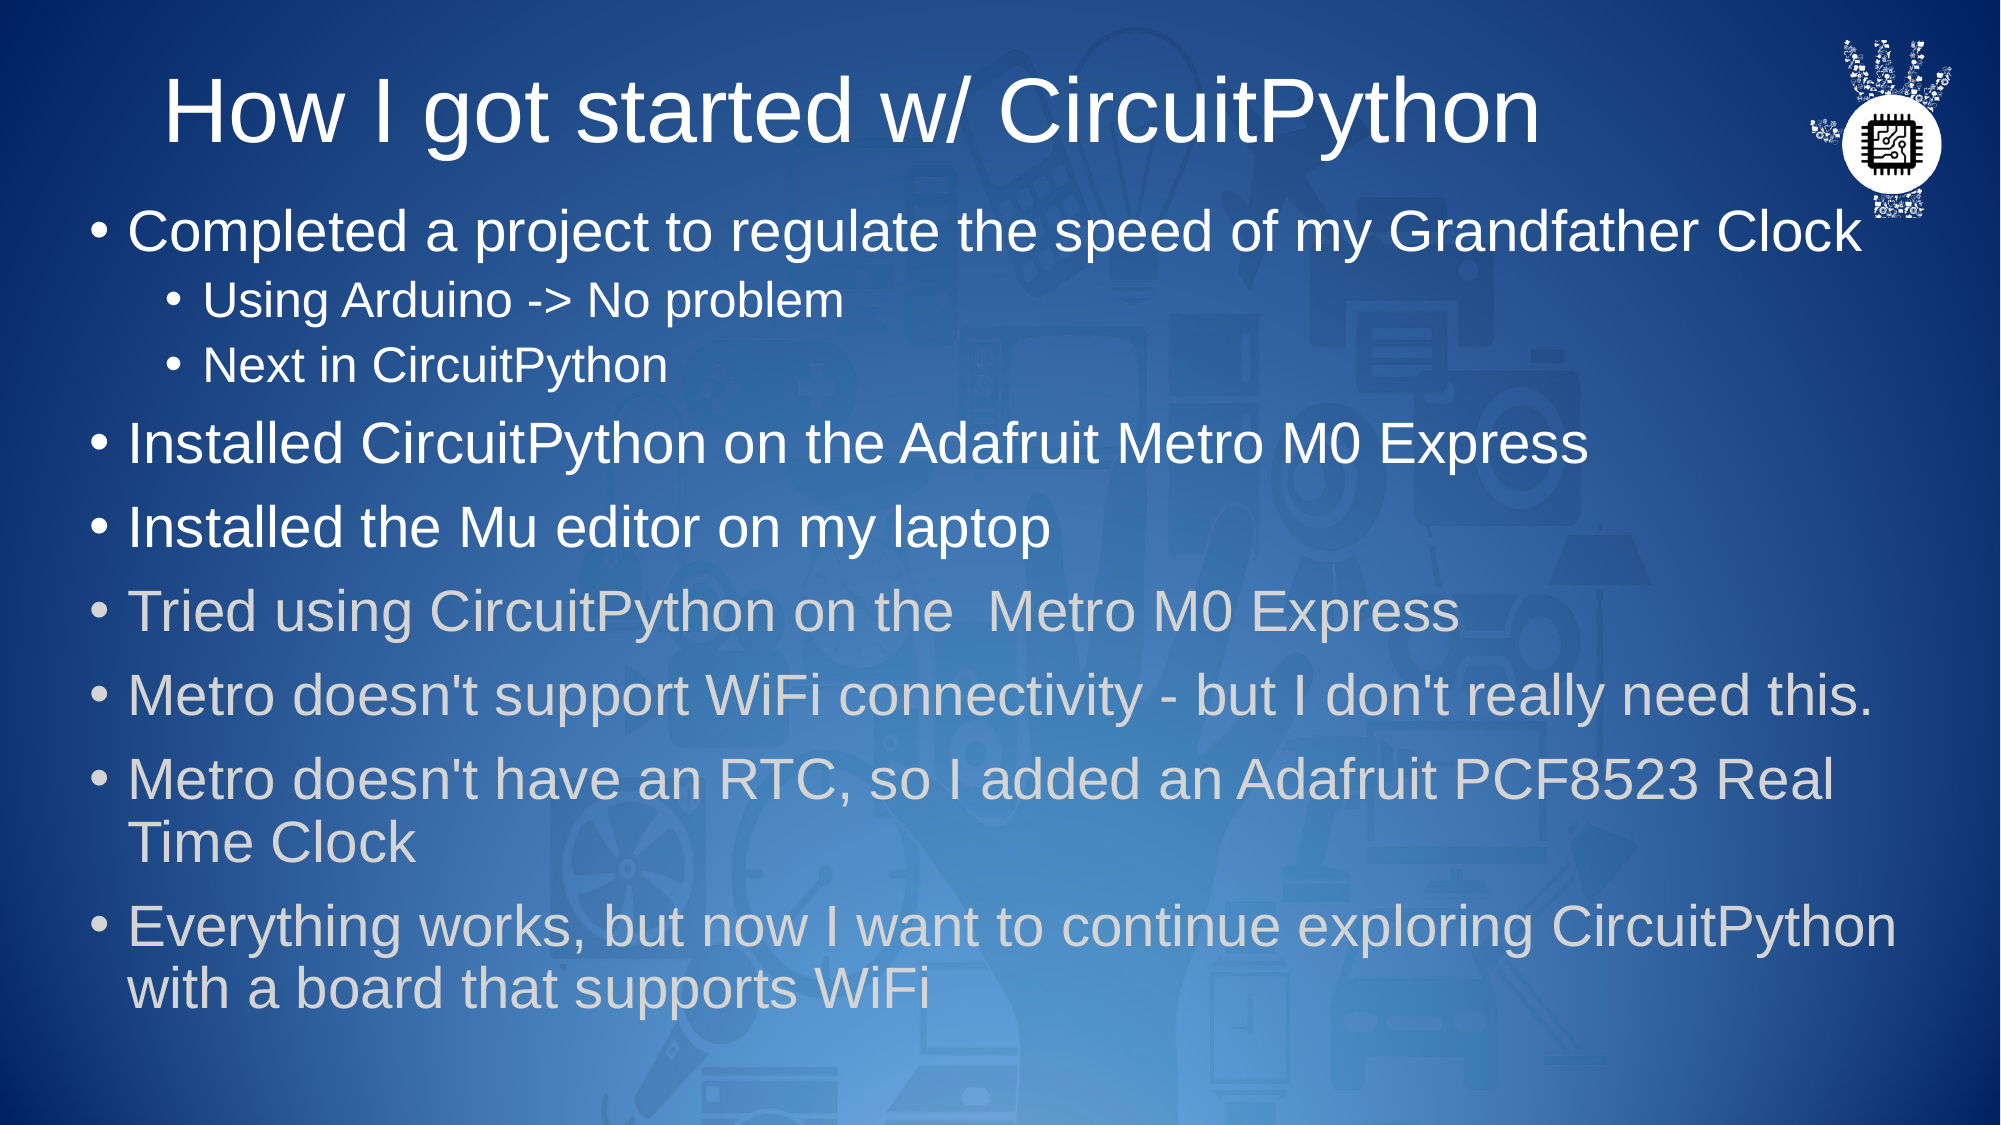

# How I got started w/ CircuitPython
Completed a project to regulate the speed of my Grandfather Clock
Using Arduino -> No problem
Next in CircuitPython
Installed CircuitPython on the Adafruit Metro M0 Express
Installed the Mu editor on my laptop
Tried using CircuitPython on the  Metro M0 Express
Metro doesn't support WiFi connectivity - but I don't really need this.
Metro doesn't have an RTC, so I added an Adafruit PCF8523 Real Time Clock
Everything works, but now I want to continue exploring CircuitPython with a board that supports WiFi